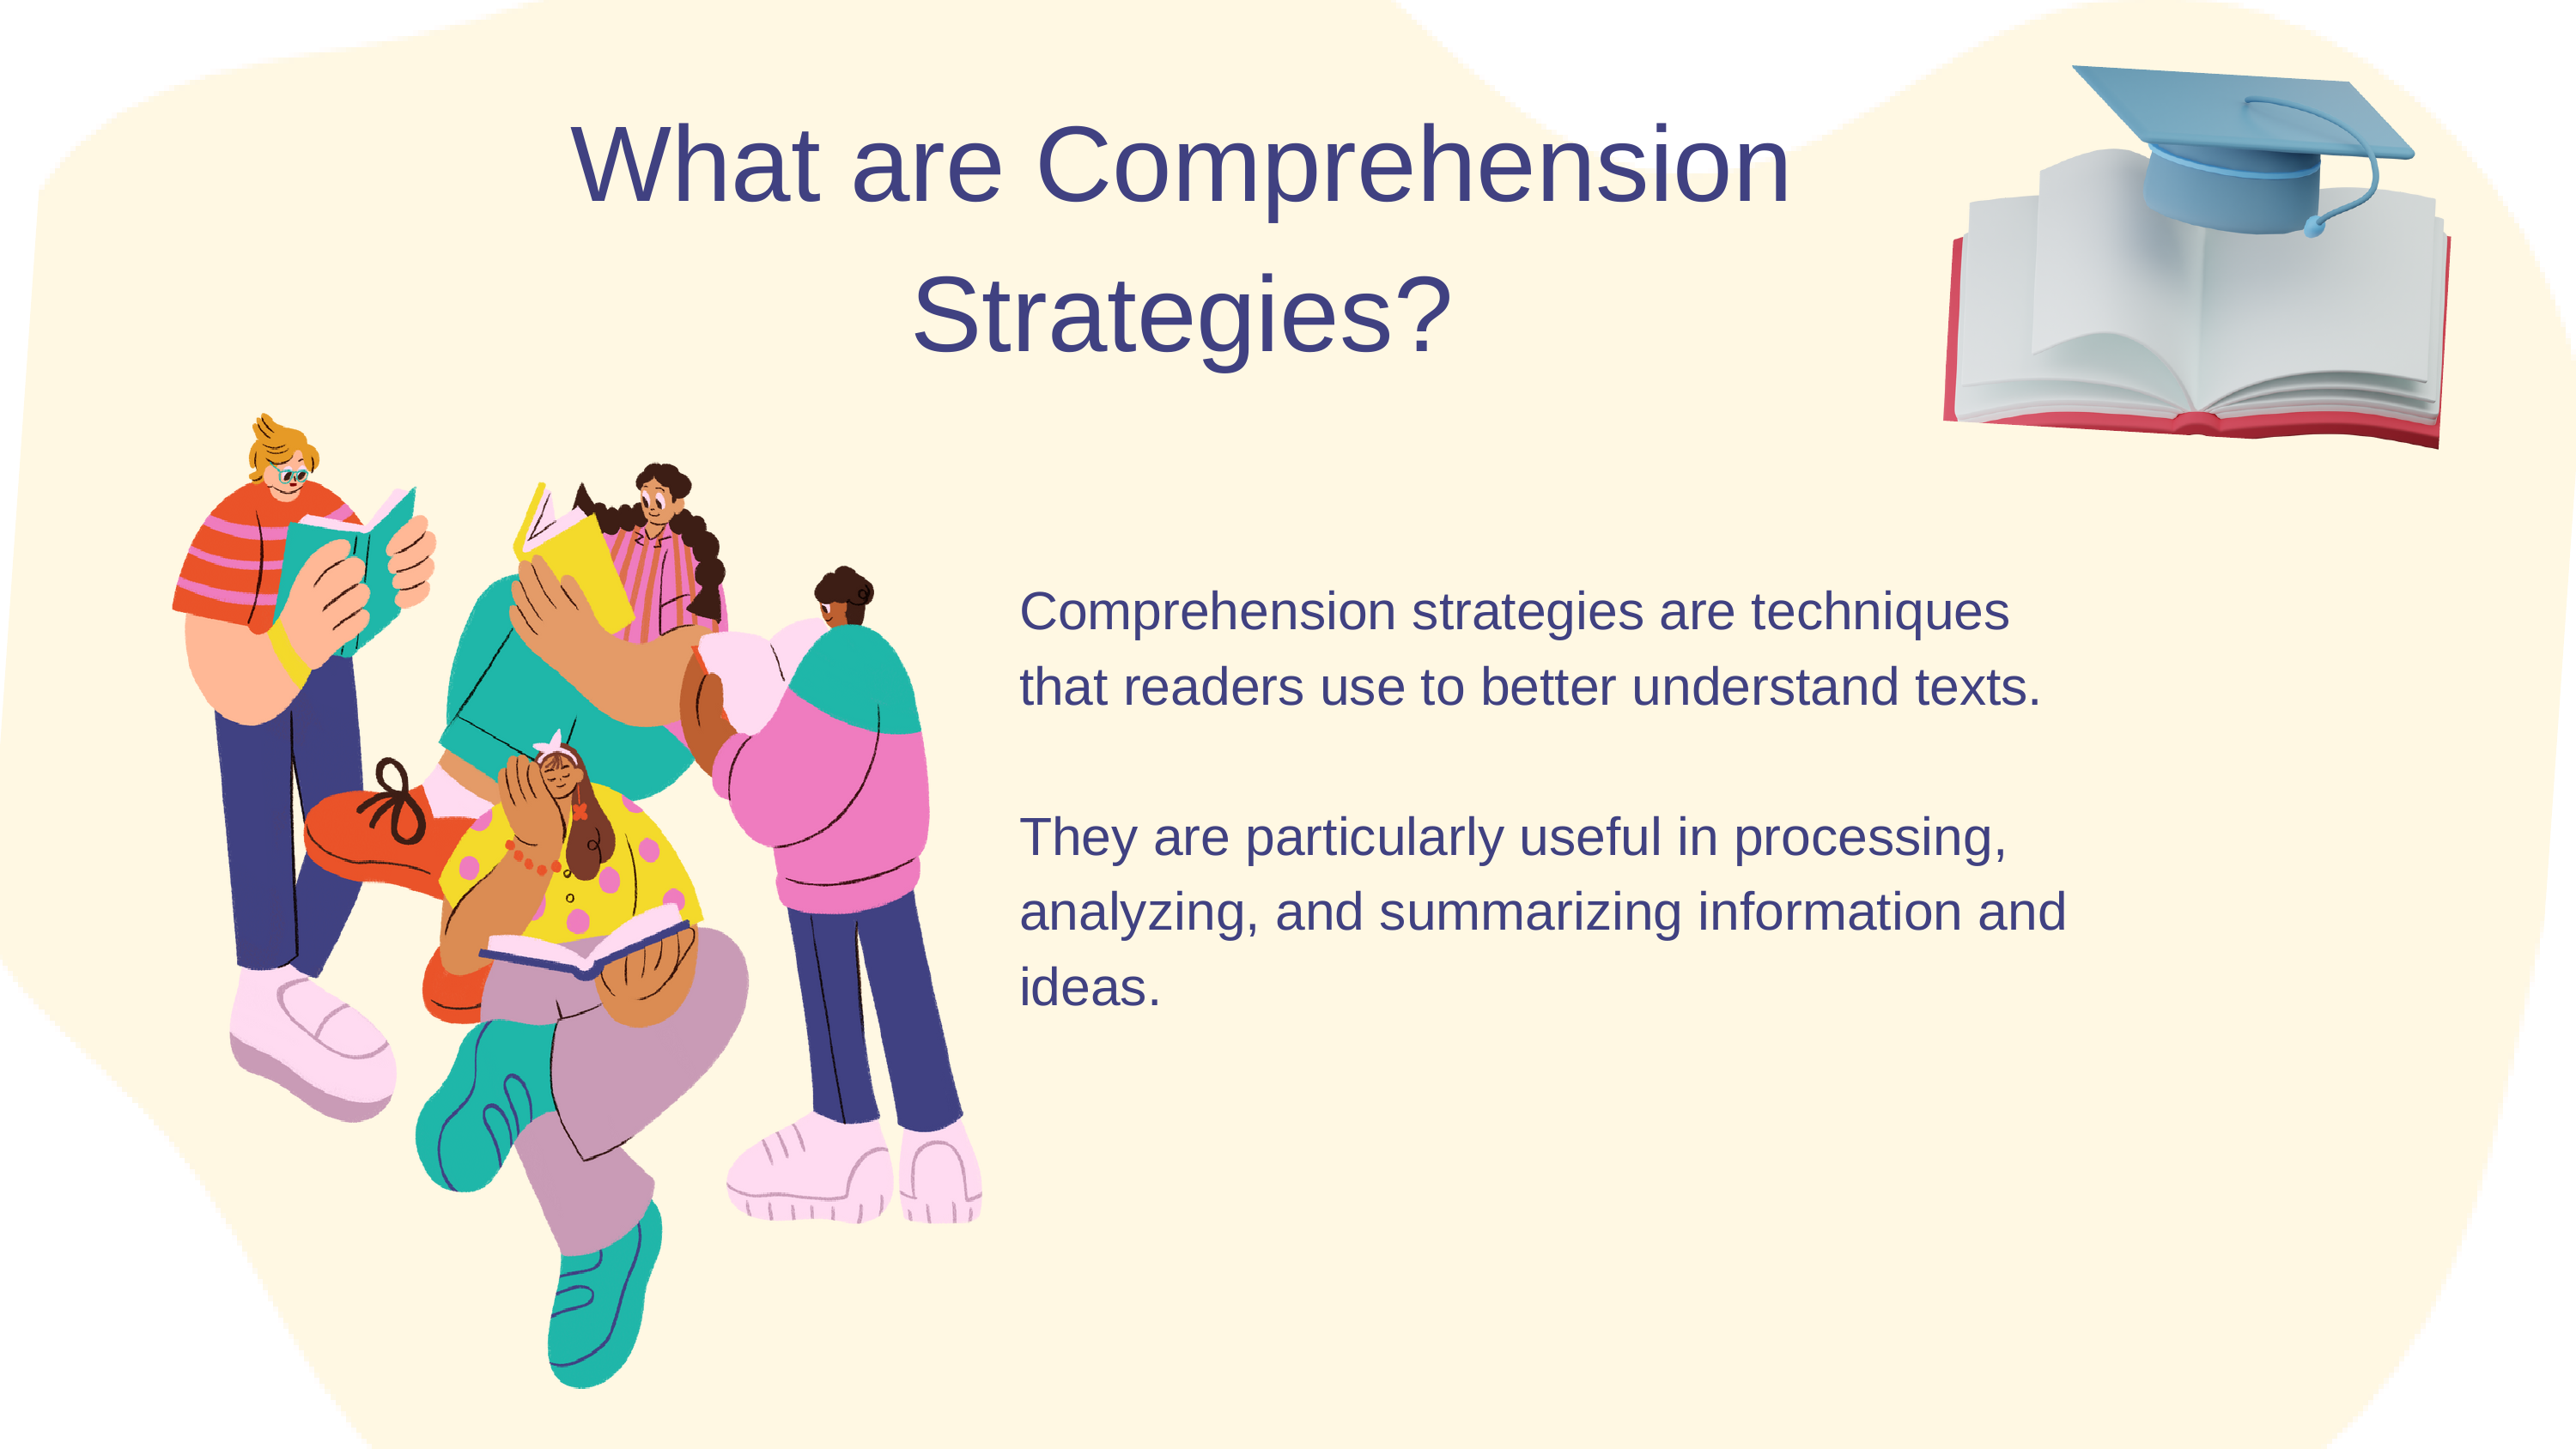

What are Comprehension Strategies?

Comprehension strategies are techniques that readers use to better understand texts.

They are particularly useful in processing, analyzing, and summarizing information and ideas.